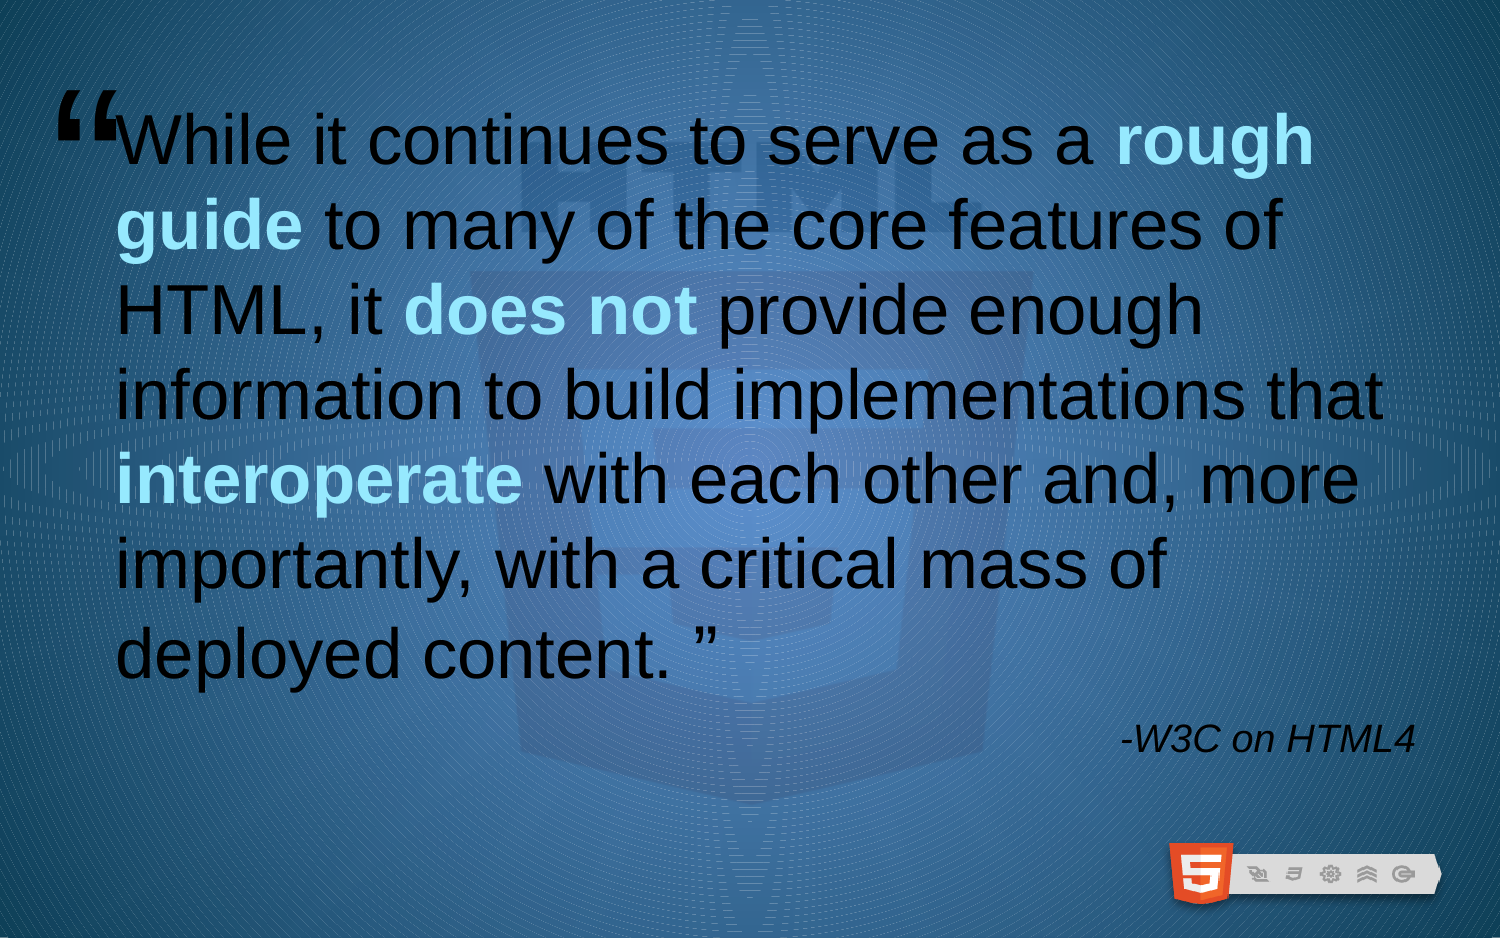

“
While it continues to serve as a rough guide to many of the core features of HTML, it does not provide enough information to build implementations that interoperate with each other and, more importantly, with a critical mass of deployed content. ”
-W3C on HTML4